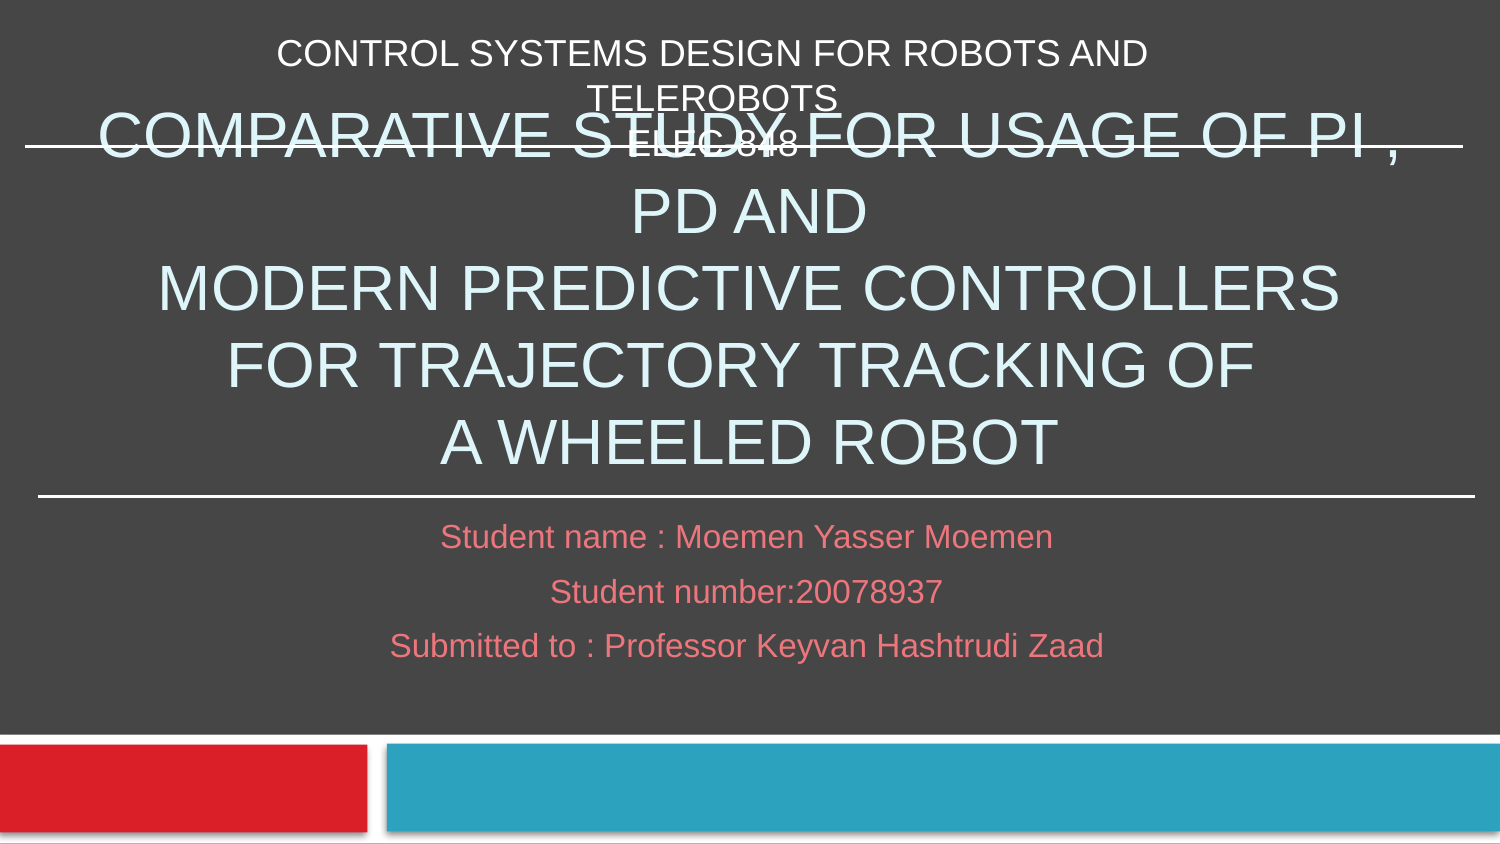

CONTROL SYSTEMS DESIGN FOR ROBOTS AND TELEROBOTS
ELEC-848
# Comparative​ ​study​ ​for​ ​usage of​ ​PI , Pd​ ​and​ ​Modern​ ​predictive controllers​ ​ for​ ​trajectory tracking​ ​of​ ​a​ ​wheeled​ ​robot
Student name : Moemen Yasser Moemen
Student number:20078937
Submitted to : Professor Keyvan Hashtrudi Zaad